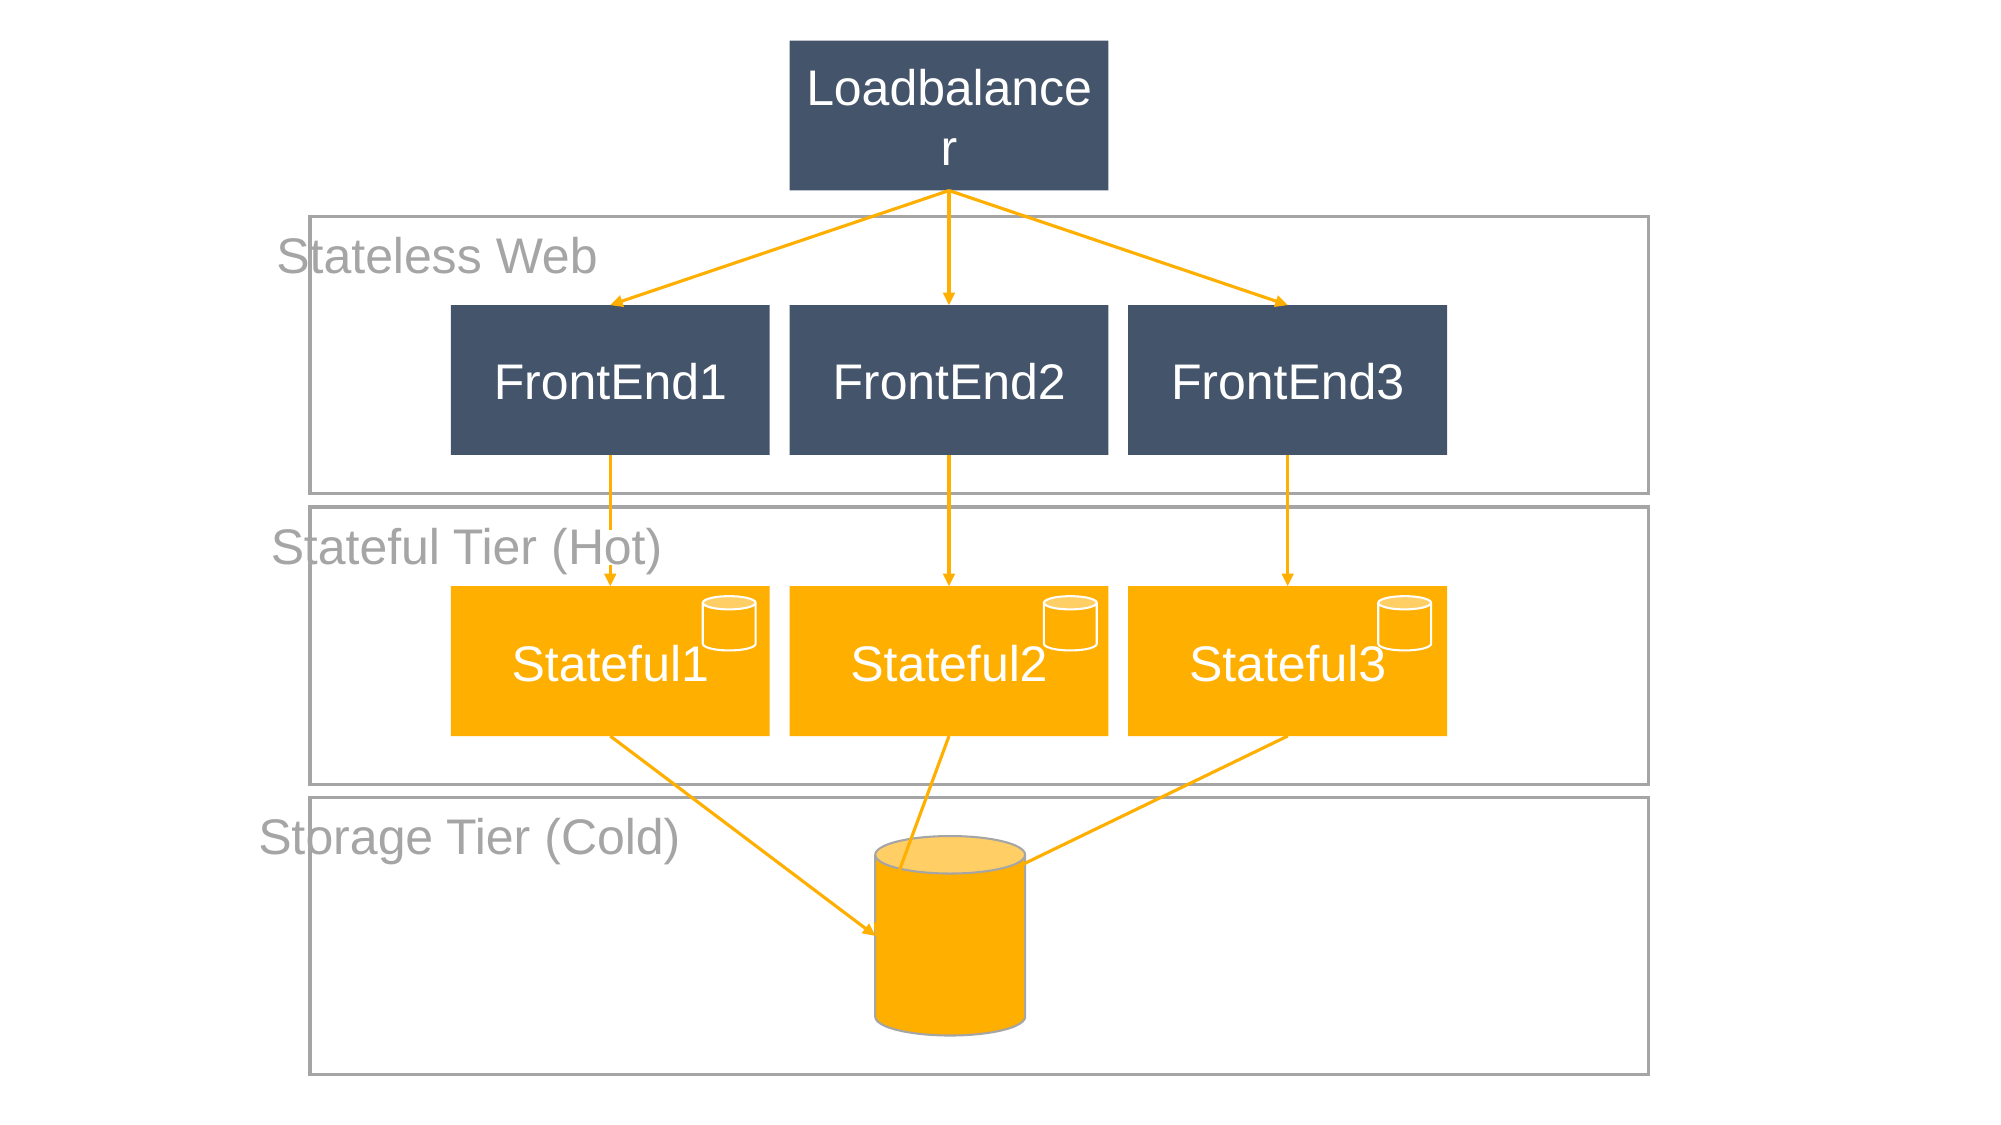

Loadbalancer
Stateless Web

FrontEnd1
FrontEnd2
FrontEnd3

Stateful Tier (Hot)
Stateful1
Stateful2
Stateful3

Storage Tier (Cold)